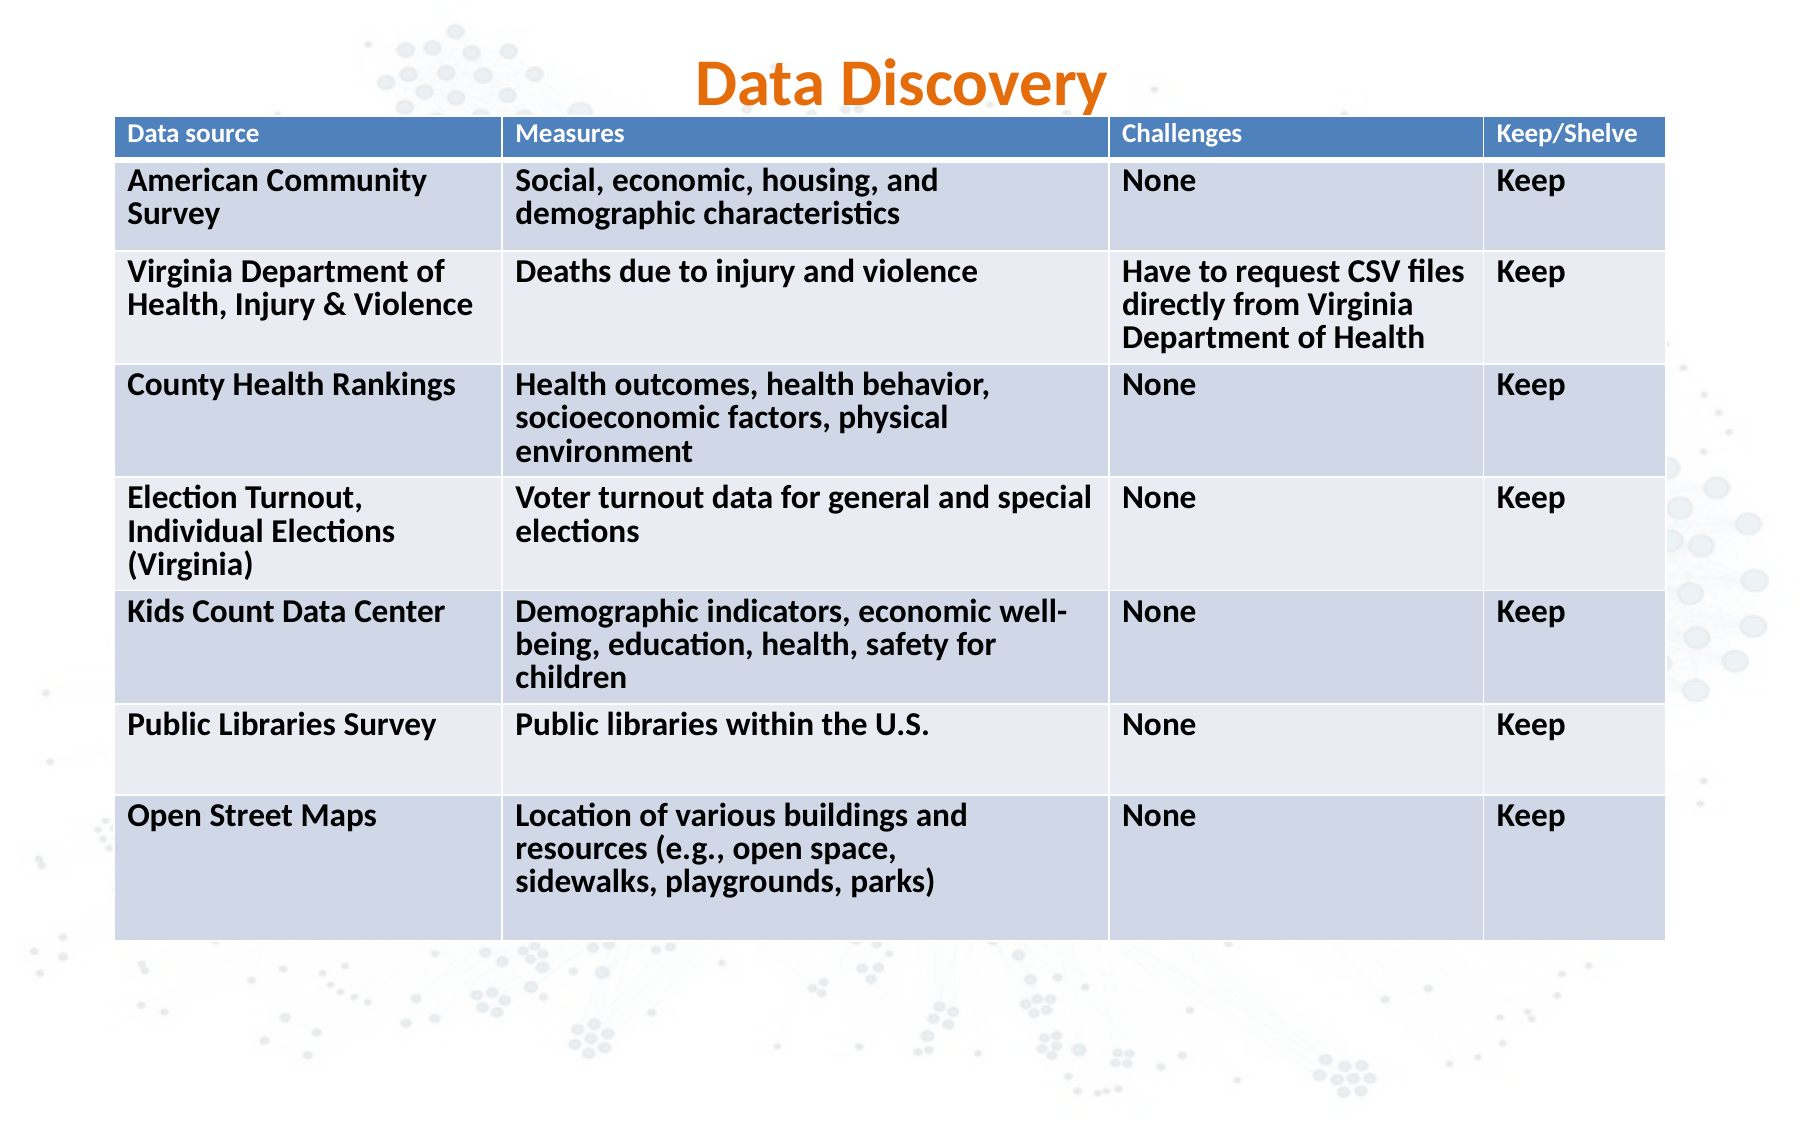

Data Discovery
| Data source | Measures | Challenges | Keep/Shelve |
| --- | --- | --- | --- |
| American Community Survey | Social, economic, housing, and demographic characteristics | None | Keep |
| Virginia Department of Health, Injury & Violence | Deaths due to injury and violence | Have to request CSV files directly from Virginia Department of Health | Keep |
| County Health Rankings | Health outcomes, health behavior, socioeconomic factors, physical environment | None | Keep |
| Election Turnout, Individual Elections (Virginia) | Voter turnout data for general and special elections | None | Keep |
| Kids Count Data Center | Demographic indicators, economic well-being, education, health, safety for children | None | Keep |
| Public Libraries Survey | Public libraries within the U.S. | None | Keep |
| Open Street Maps | Location of various buildings and resources (e.g., open space, sidewalks, playgrounds, parks) | None | Keep |